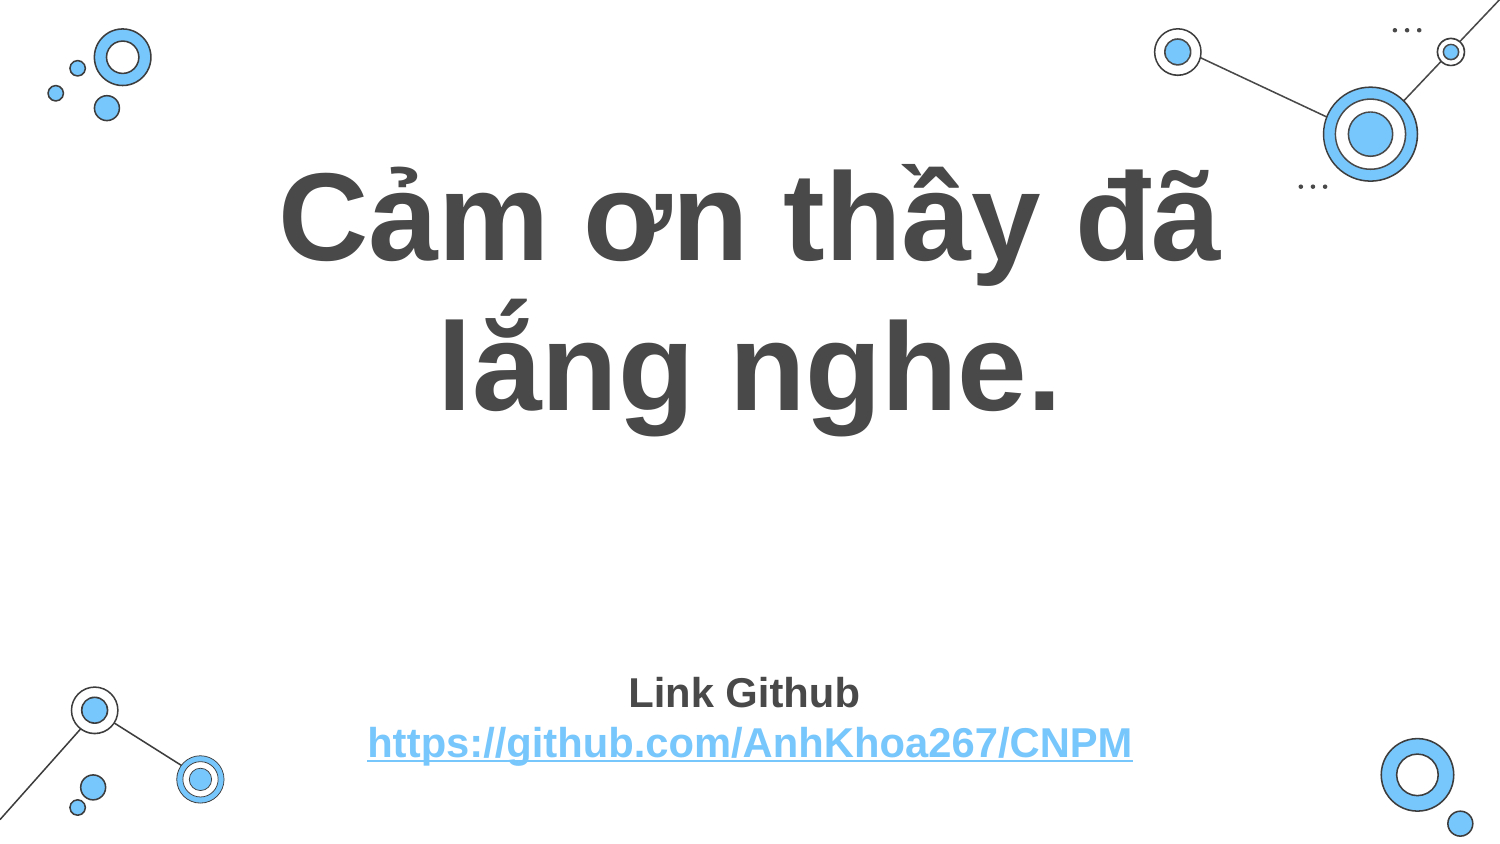

# Cảm ơn thầy đã lắng nghe.
Link Github https://github.com/AnhKhoa267/CNPM